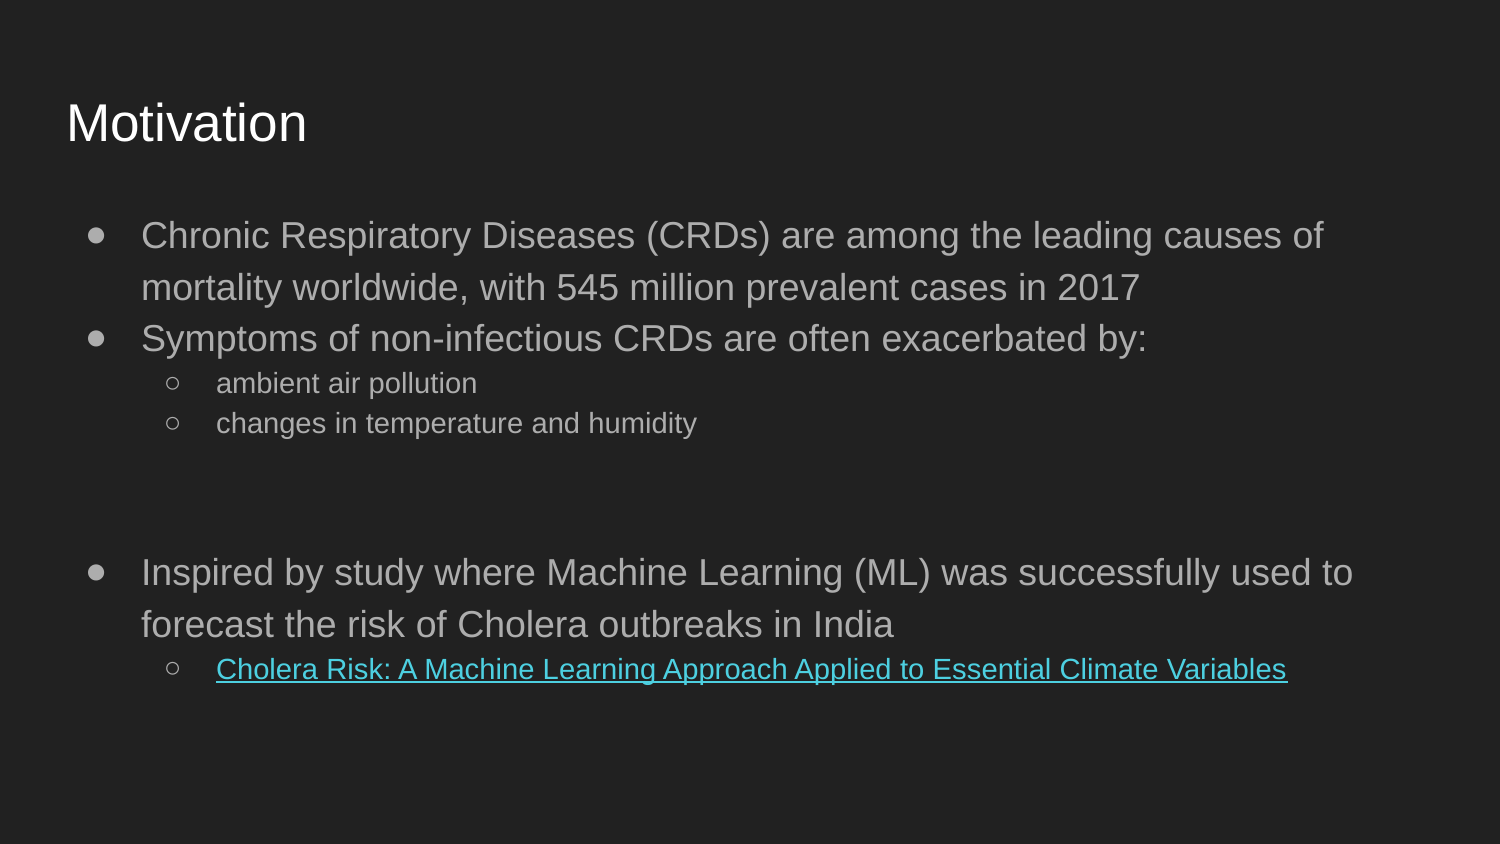

# Motivation
Chronic Respiratory Diseases (CRDs) are among the leading causes of mortality worldwide, with 545 million prevalent cases in 2017
Symptoms of non-infectious CRDs are often exacerbated by:
ambient air pollution
changes in temperature and humidity

Inspired by study where Machine Learning (ML) was successfully used to forecast the risk of Cholera outbreaks in India
Cholera Risk: A Machine Learning Approach Applied to Essential Climate Variables